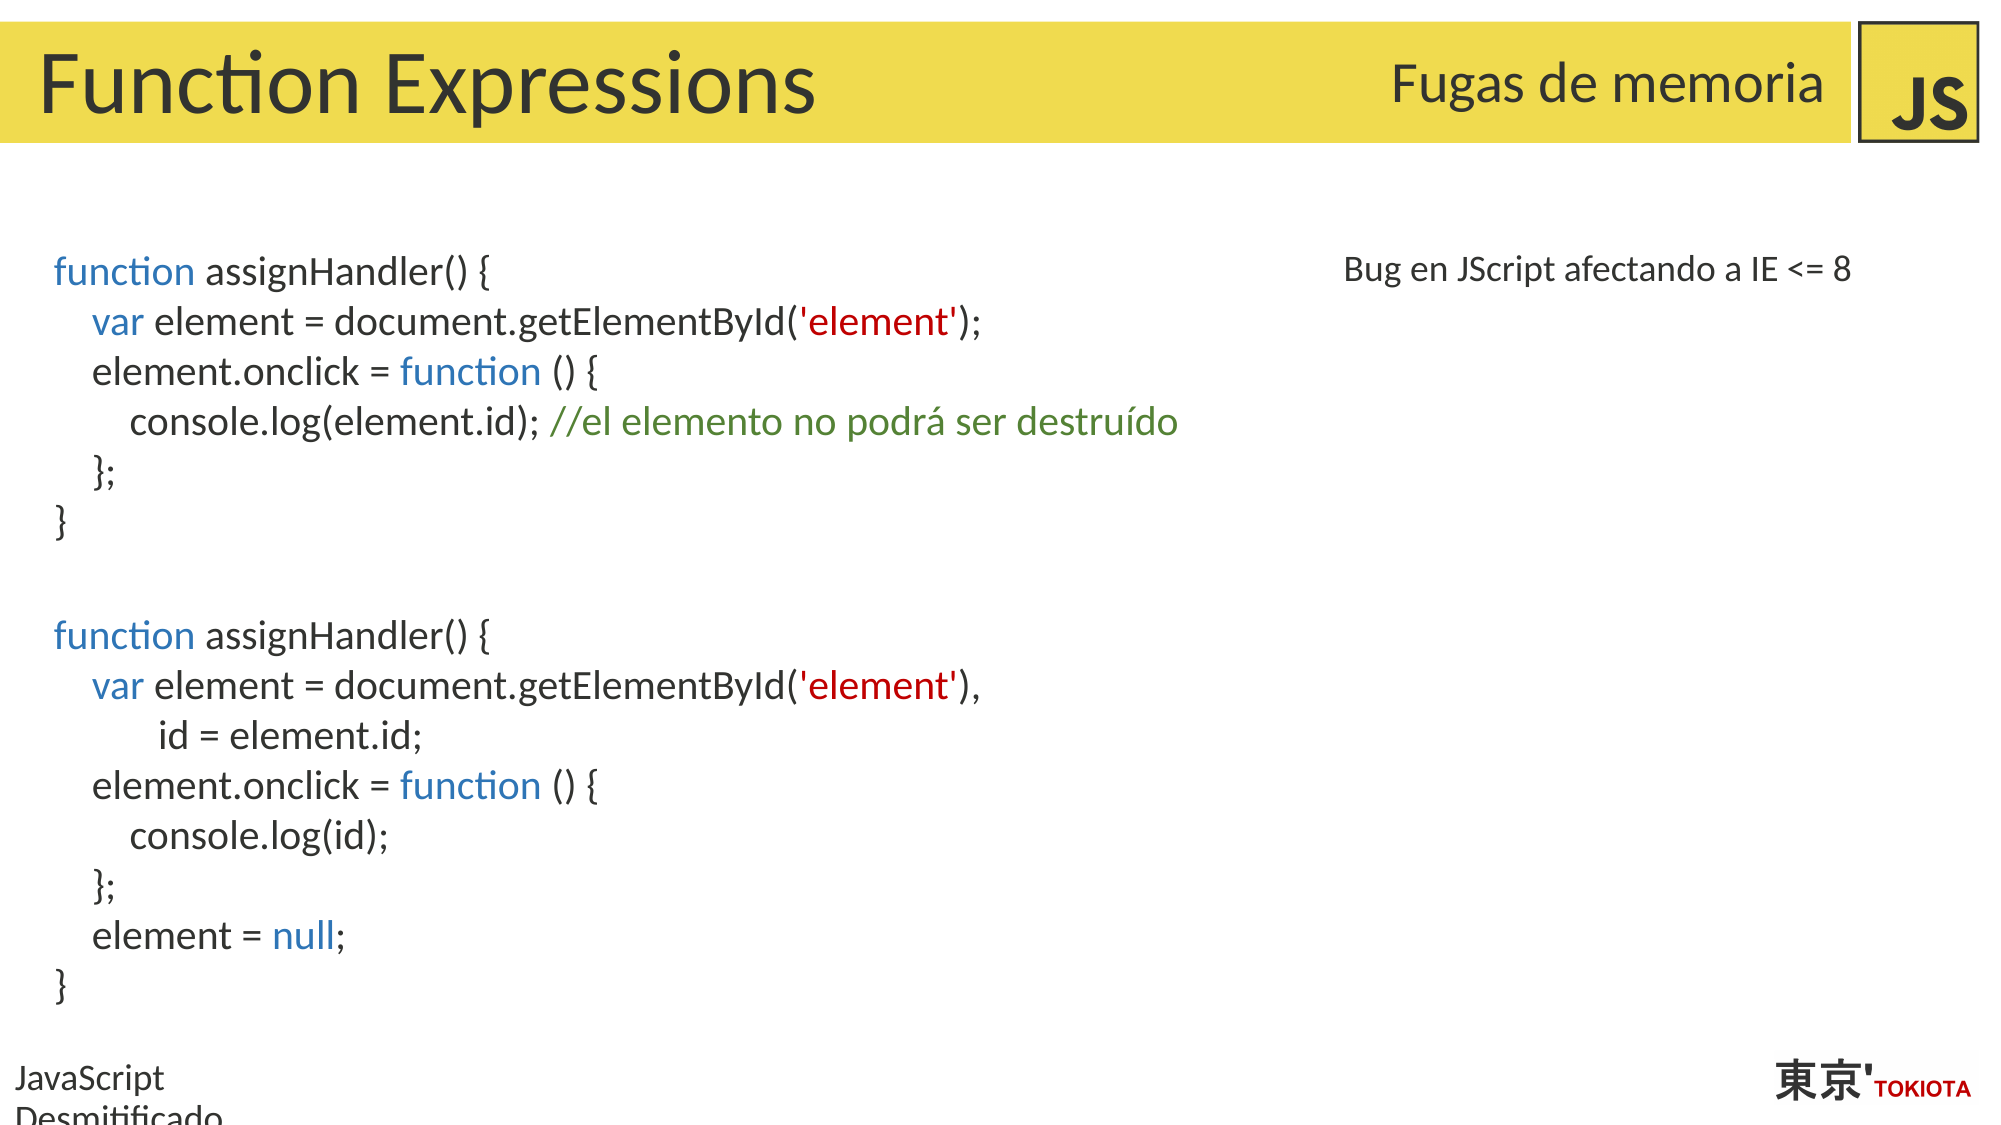

# Function Expressions
Fugas de memoria
function assignHandler() {
    var element = document.getElementById('element');
    element.onclick = function () {
        console.log(element.id); //el elemento no podrá ser destruído
    };
}
Bug en JScript afectando a IE <= 8
function assignHandler() {
    var element = document.getElementById('element'),
           id = element.id;
    element.onclick = function () {
        console.log(id);
    };
    element = null;
}